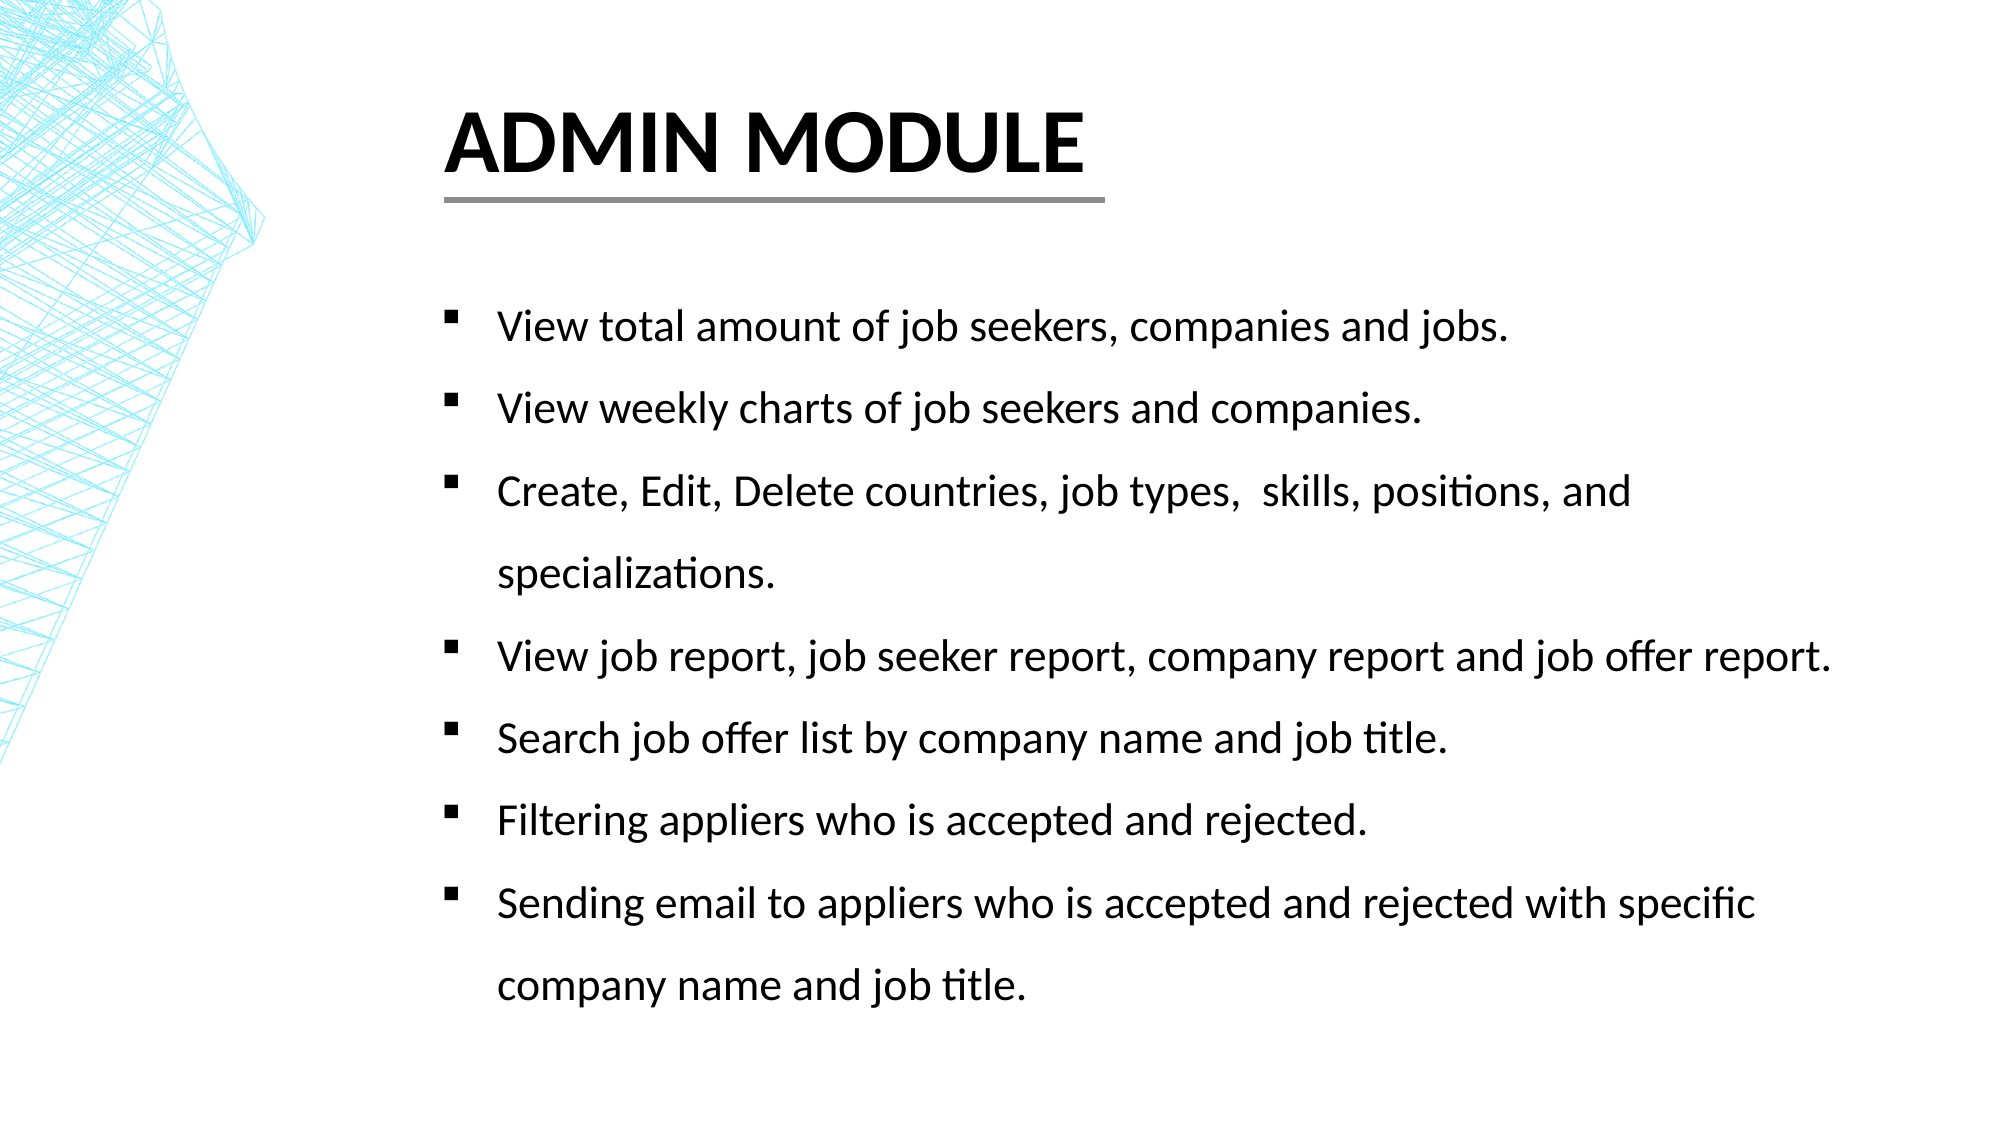

ADMIN MODULE
View total amount of job seekers, companies and jobs.
View weekly charts of job seekers and companies.
Create, Edit, Delete countries, job types,  skills, positions, and specializations.
View job report, job seeker report, company report and job offer report.
Search job offer list by company name and job title.
Filtering appliers who is accepted and rejected.
Sending email to appliers who is accepted and rejected with specific company name and job title.